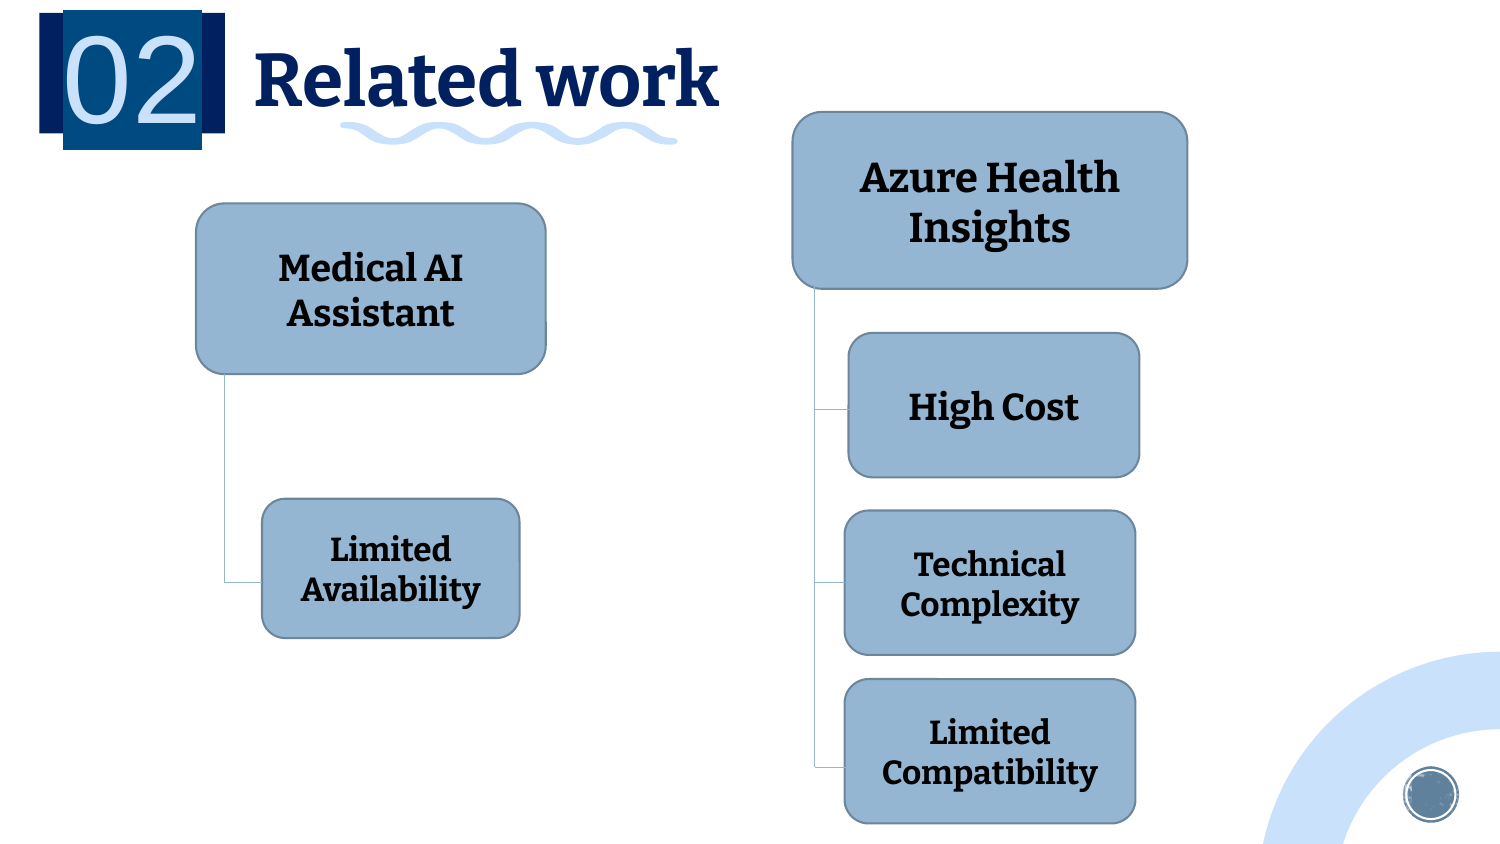

02
# Related work
Azure Health Insights

Medical AI Assistant
High Cost
Limited Availability
Technical Complexity

Limited Compatibility